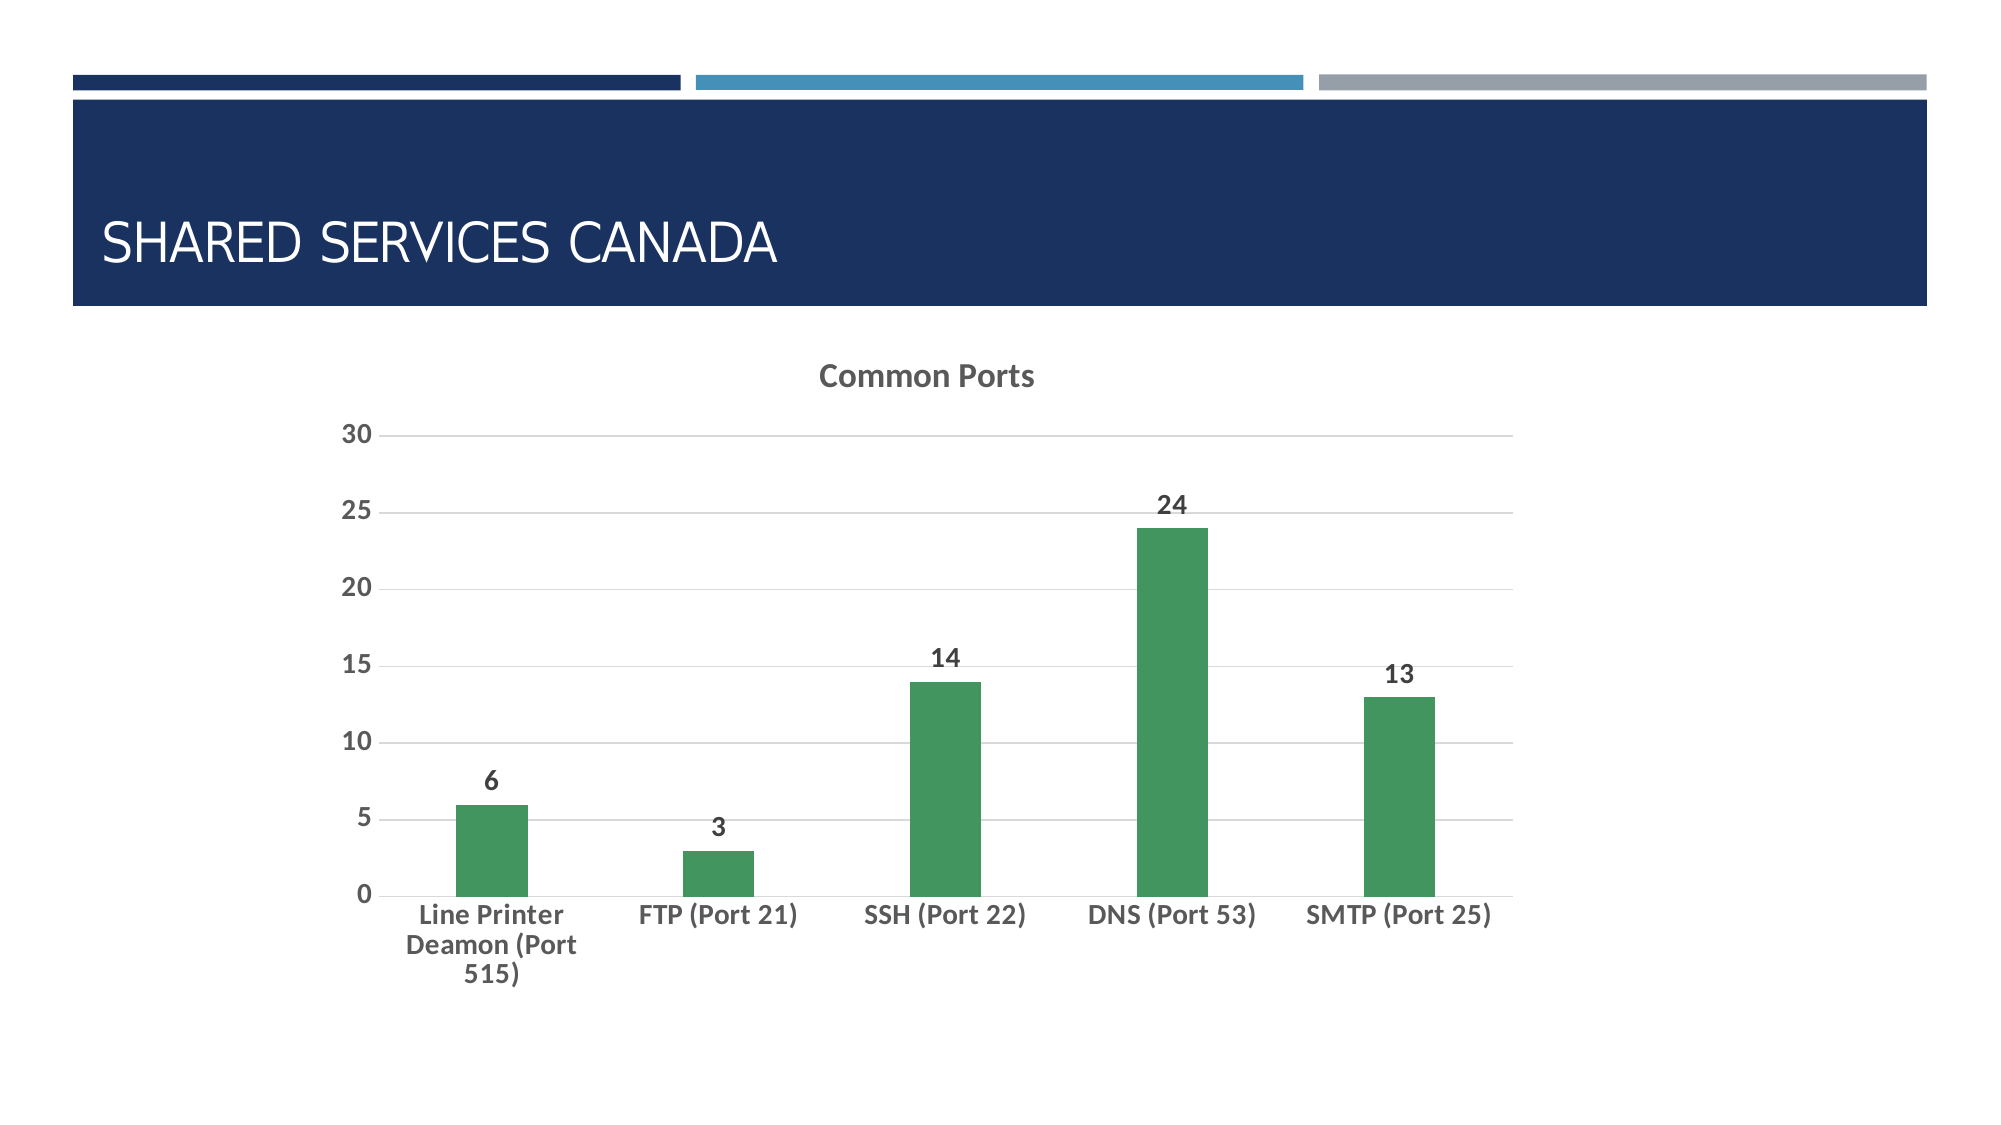

# Shared Services Canada

### Chart: Common Ports

| Category |  |
|---|---|
| Line Printer Deamon (Port 515) | 6.0 |
| FTP (Port 21) | 3.0 |
| SSH (Port 22) | 14.0 |
| DNS (Port 53) | 24.0 |
| SMTP (Port 25) | 13.0 |